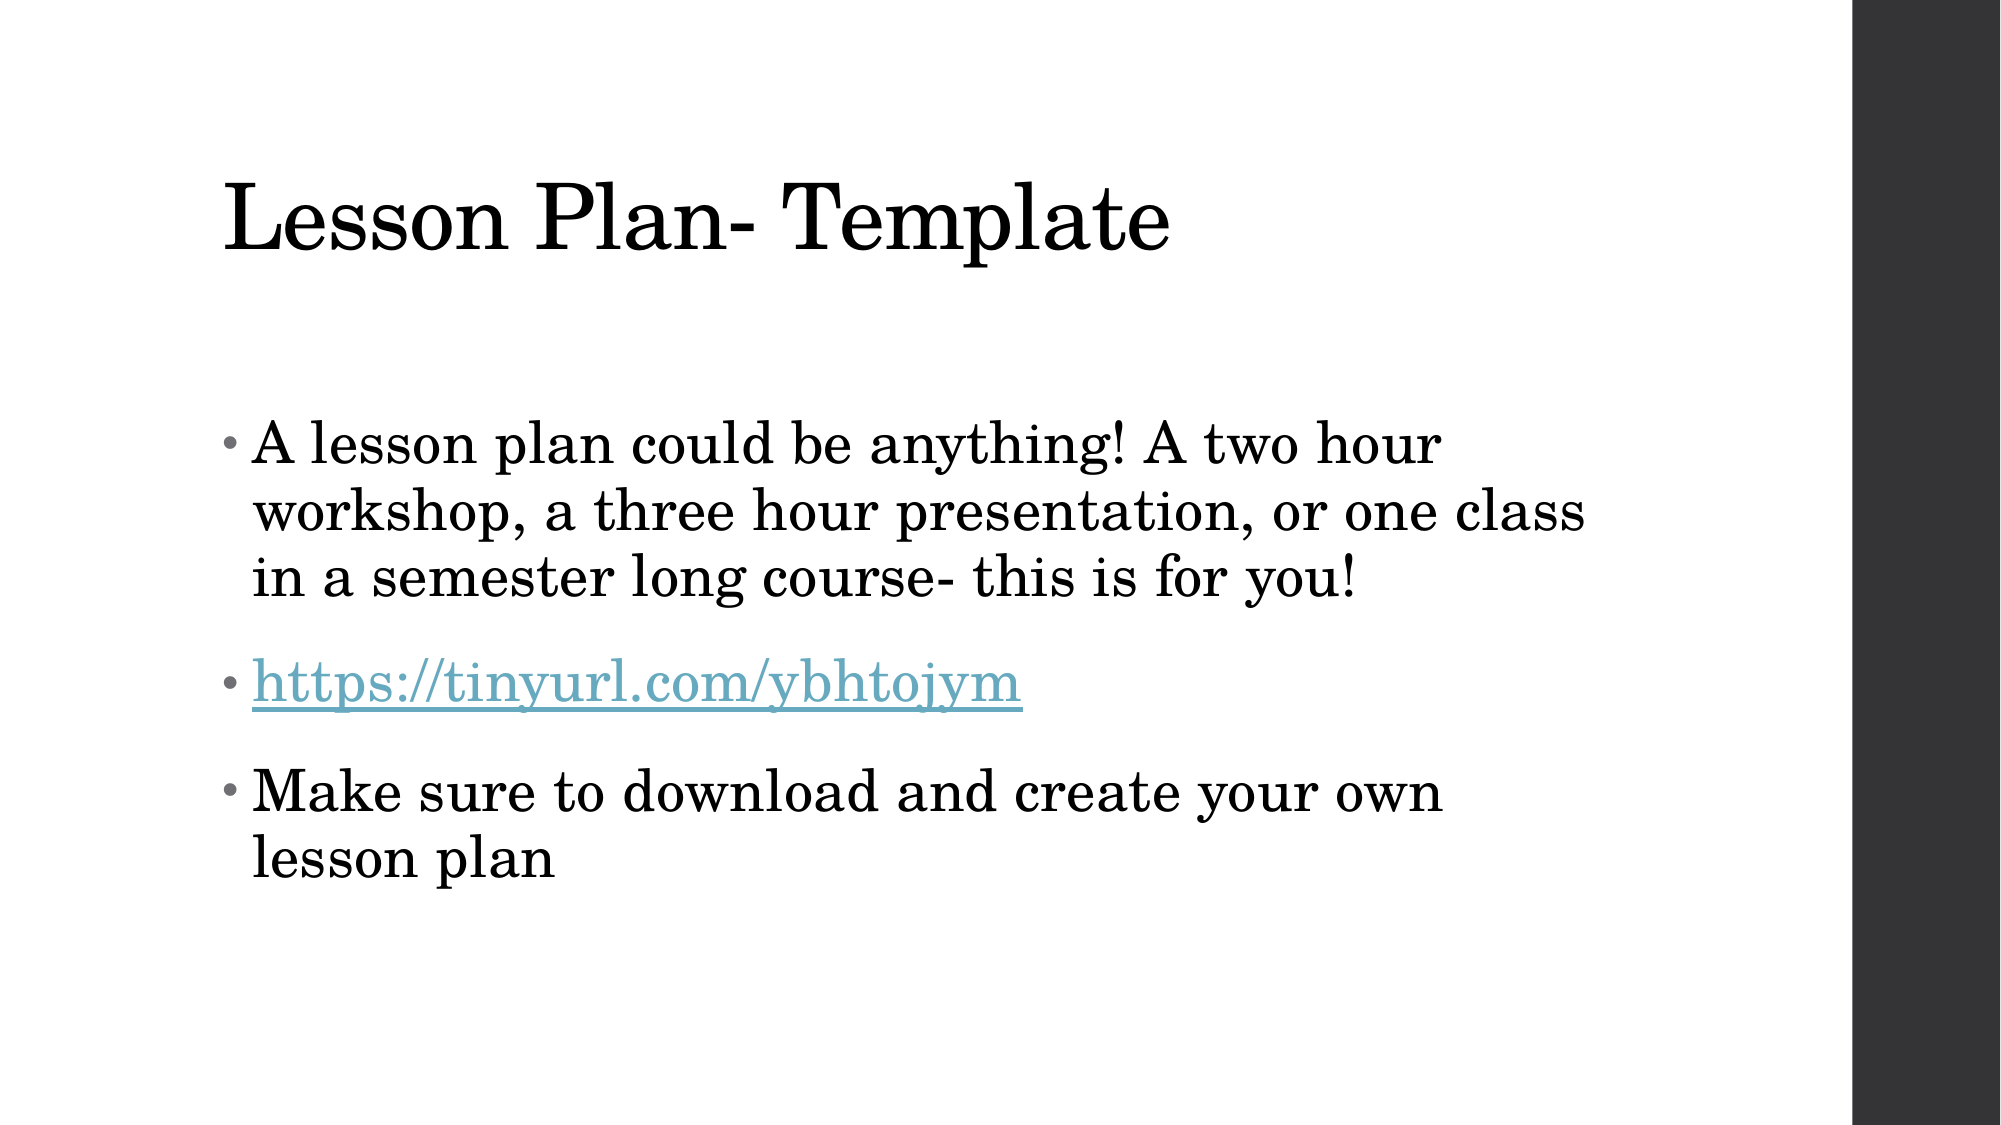

# Lesson Plan- Template

A lesson plan could be anything! A two hour workshop, a three hour presentation, or one class in a semester long course- this is for you!
https://tinyurl.com/ybhtojym
Make sure to download and create your own lesson plan